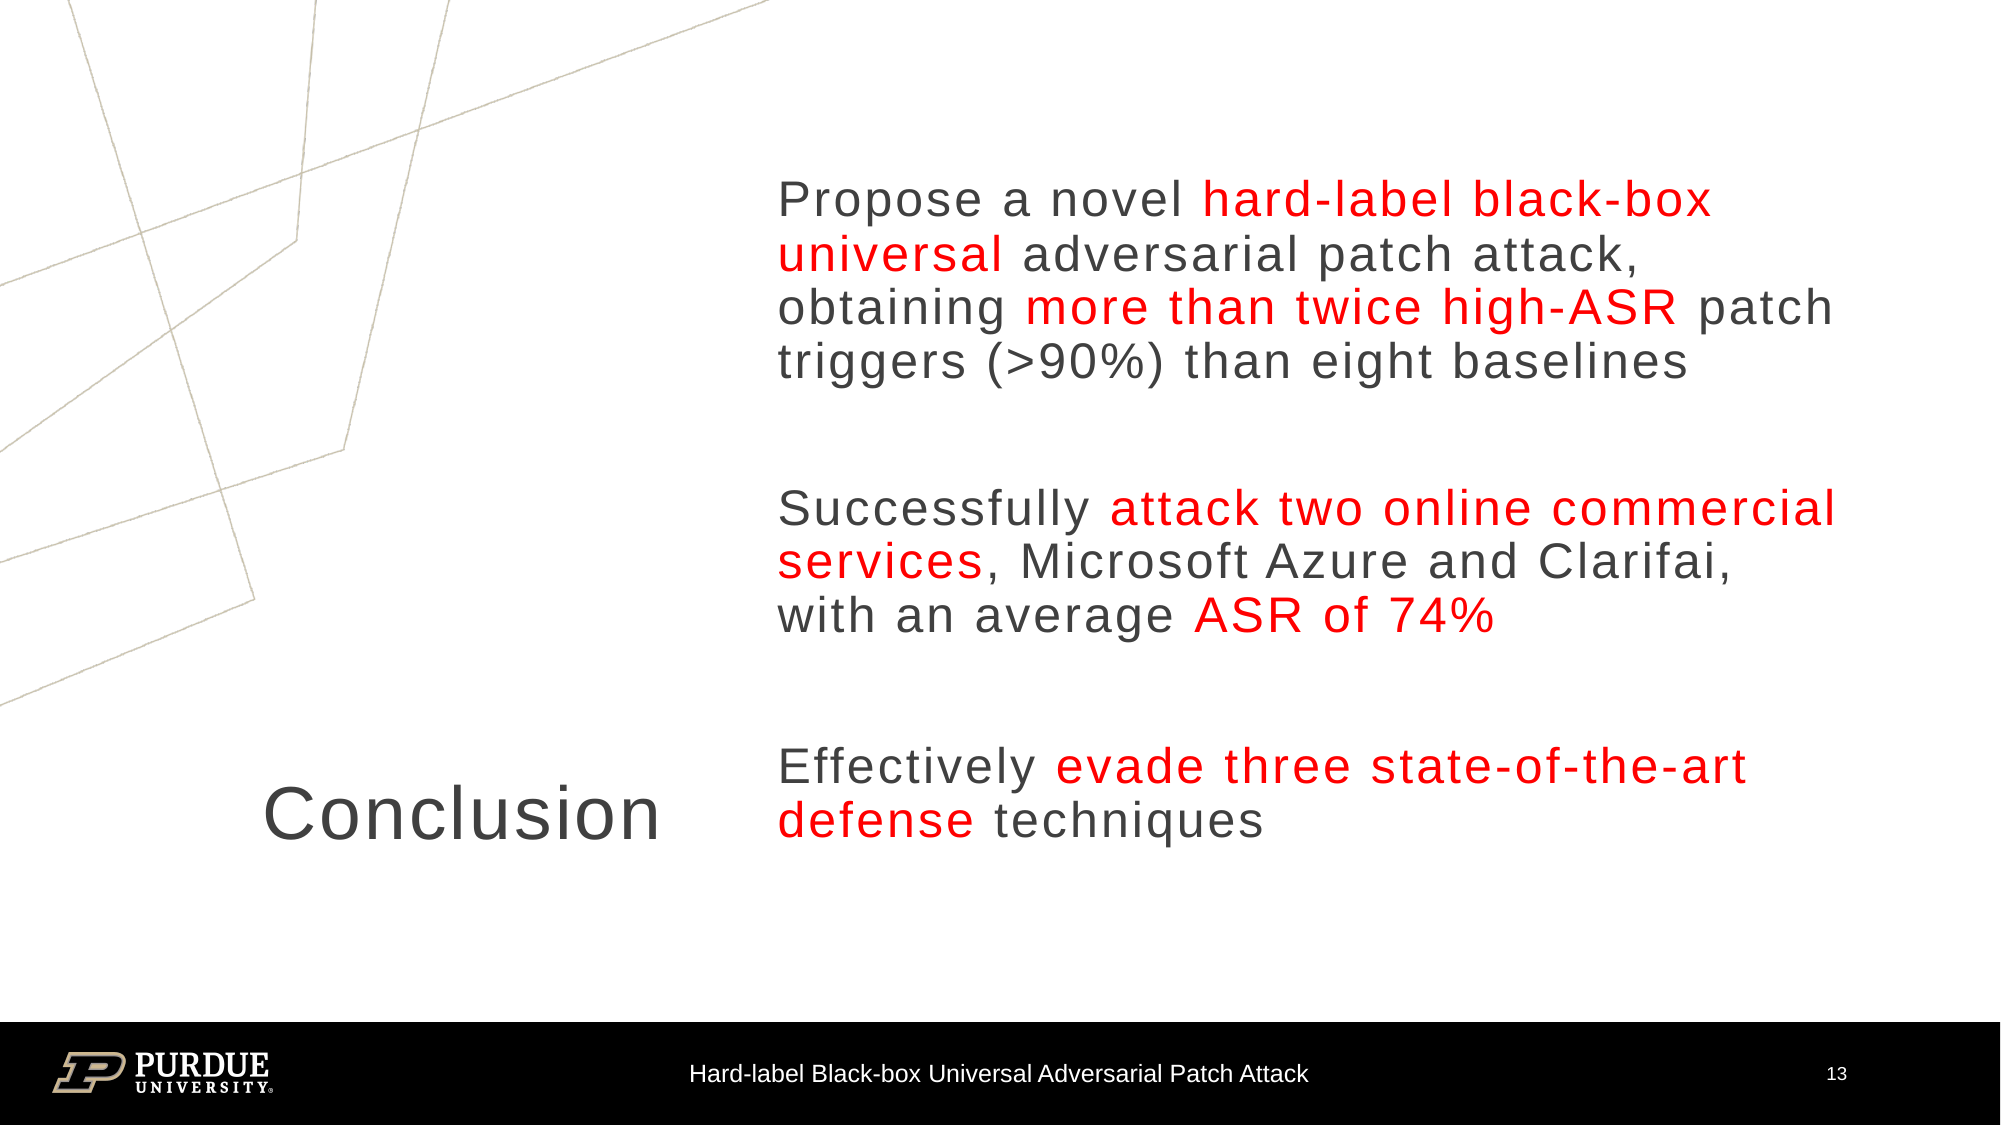

Propose a novel hard-label black-box universal adversarial patch attack, obtaining more than twice high-ASR patch triggers (>90%) than eight baselines
Successfully attack two online commercial services, Microsoft Azure and Clarifai, with an average ASR of 74%
# Conclusion
Effectively evade three state-of-the-art defense techniques
Hard-label Black-box Universal Adversarial Patch Attack